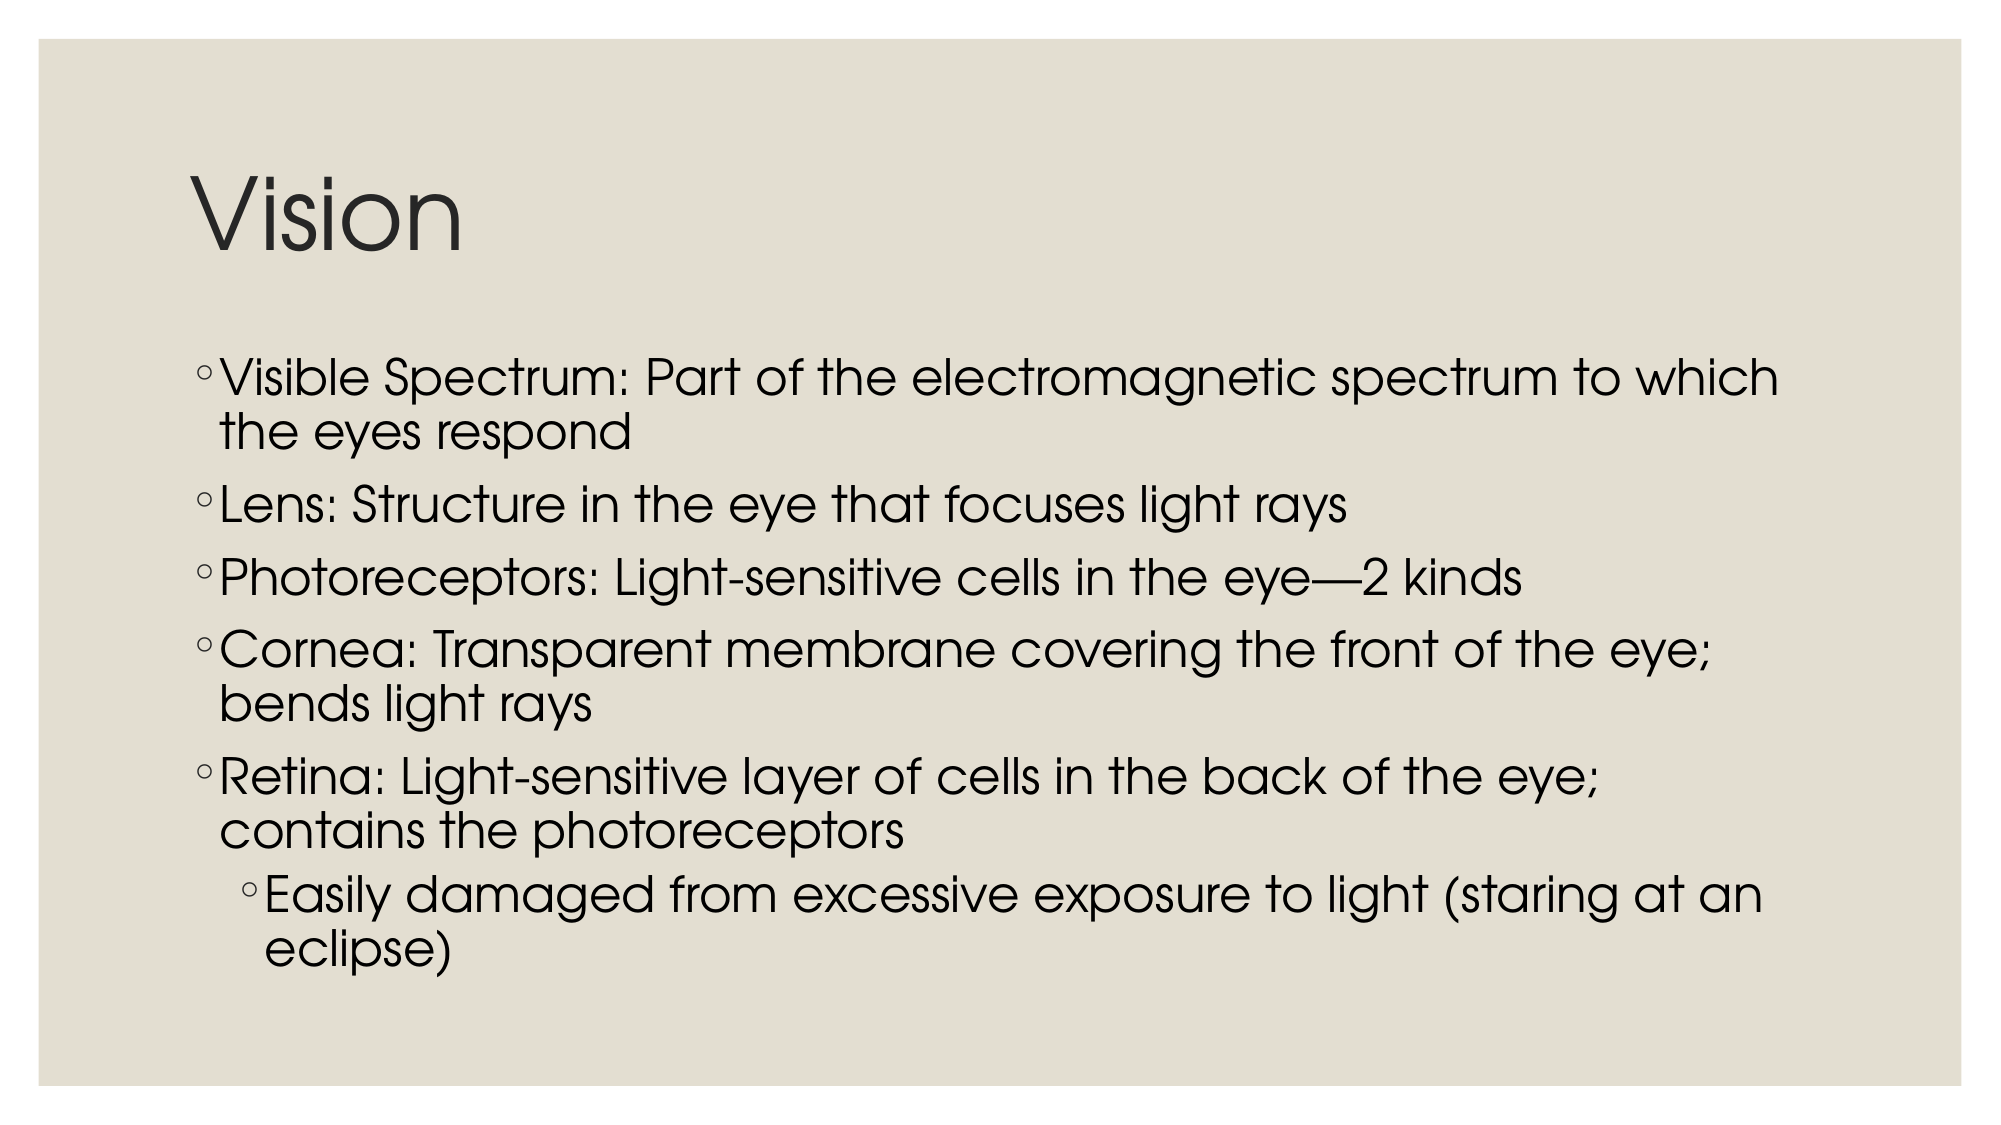

# Vision
Visible Spectrum: Part of the electromagnetic spectrum to which the eyes respond
Lens: Structure in the eye that focuses light rays
Photoreceptors: Light-sensitive cells in the eye—2 kinds
Cornea: Transparent membrane covering the front of the eye; bends light rays
Retina: Light-sensitive layer of cells in the back of the eye; contains the photoreceptors
Easily damaged from excessive exposure to light (staring at an eclipse)